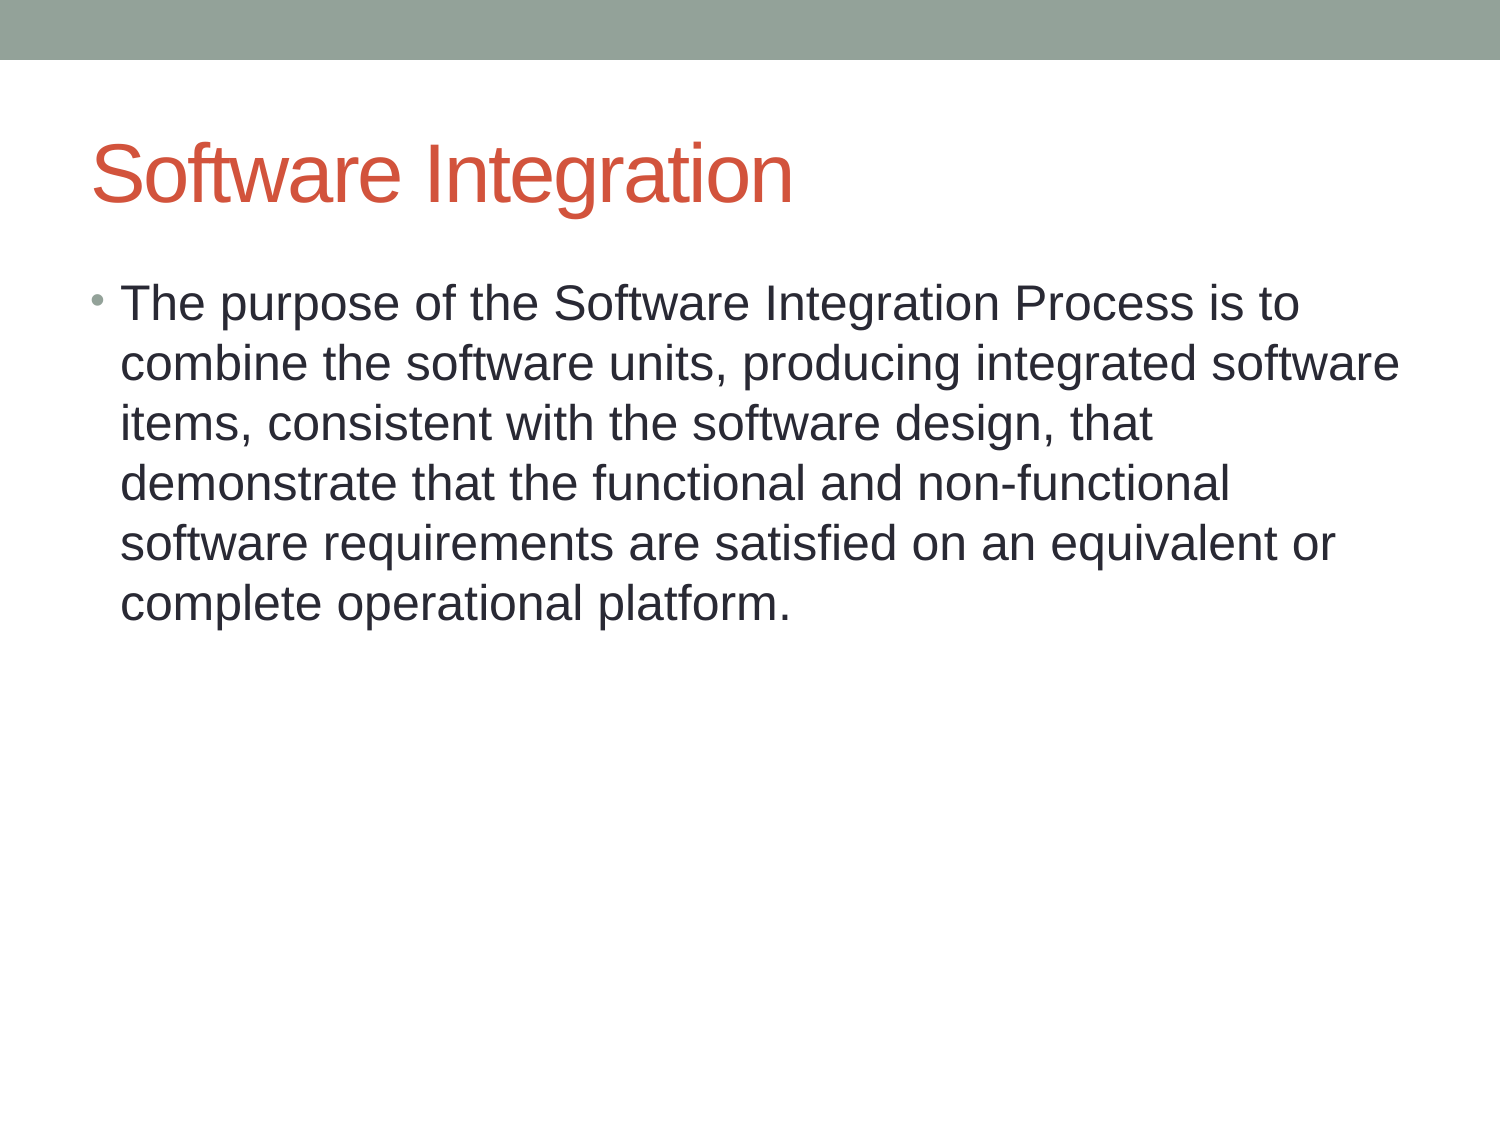

# Software Integration
The purpose of the Software Integration Process is to combine the software units, producing integrated software items, consistent with the software design, that demonstrate that the functional and non-functional software requirements are satisfied on an equivalent or complete operational platform.